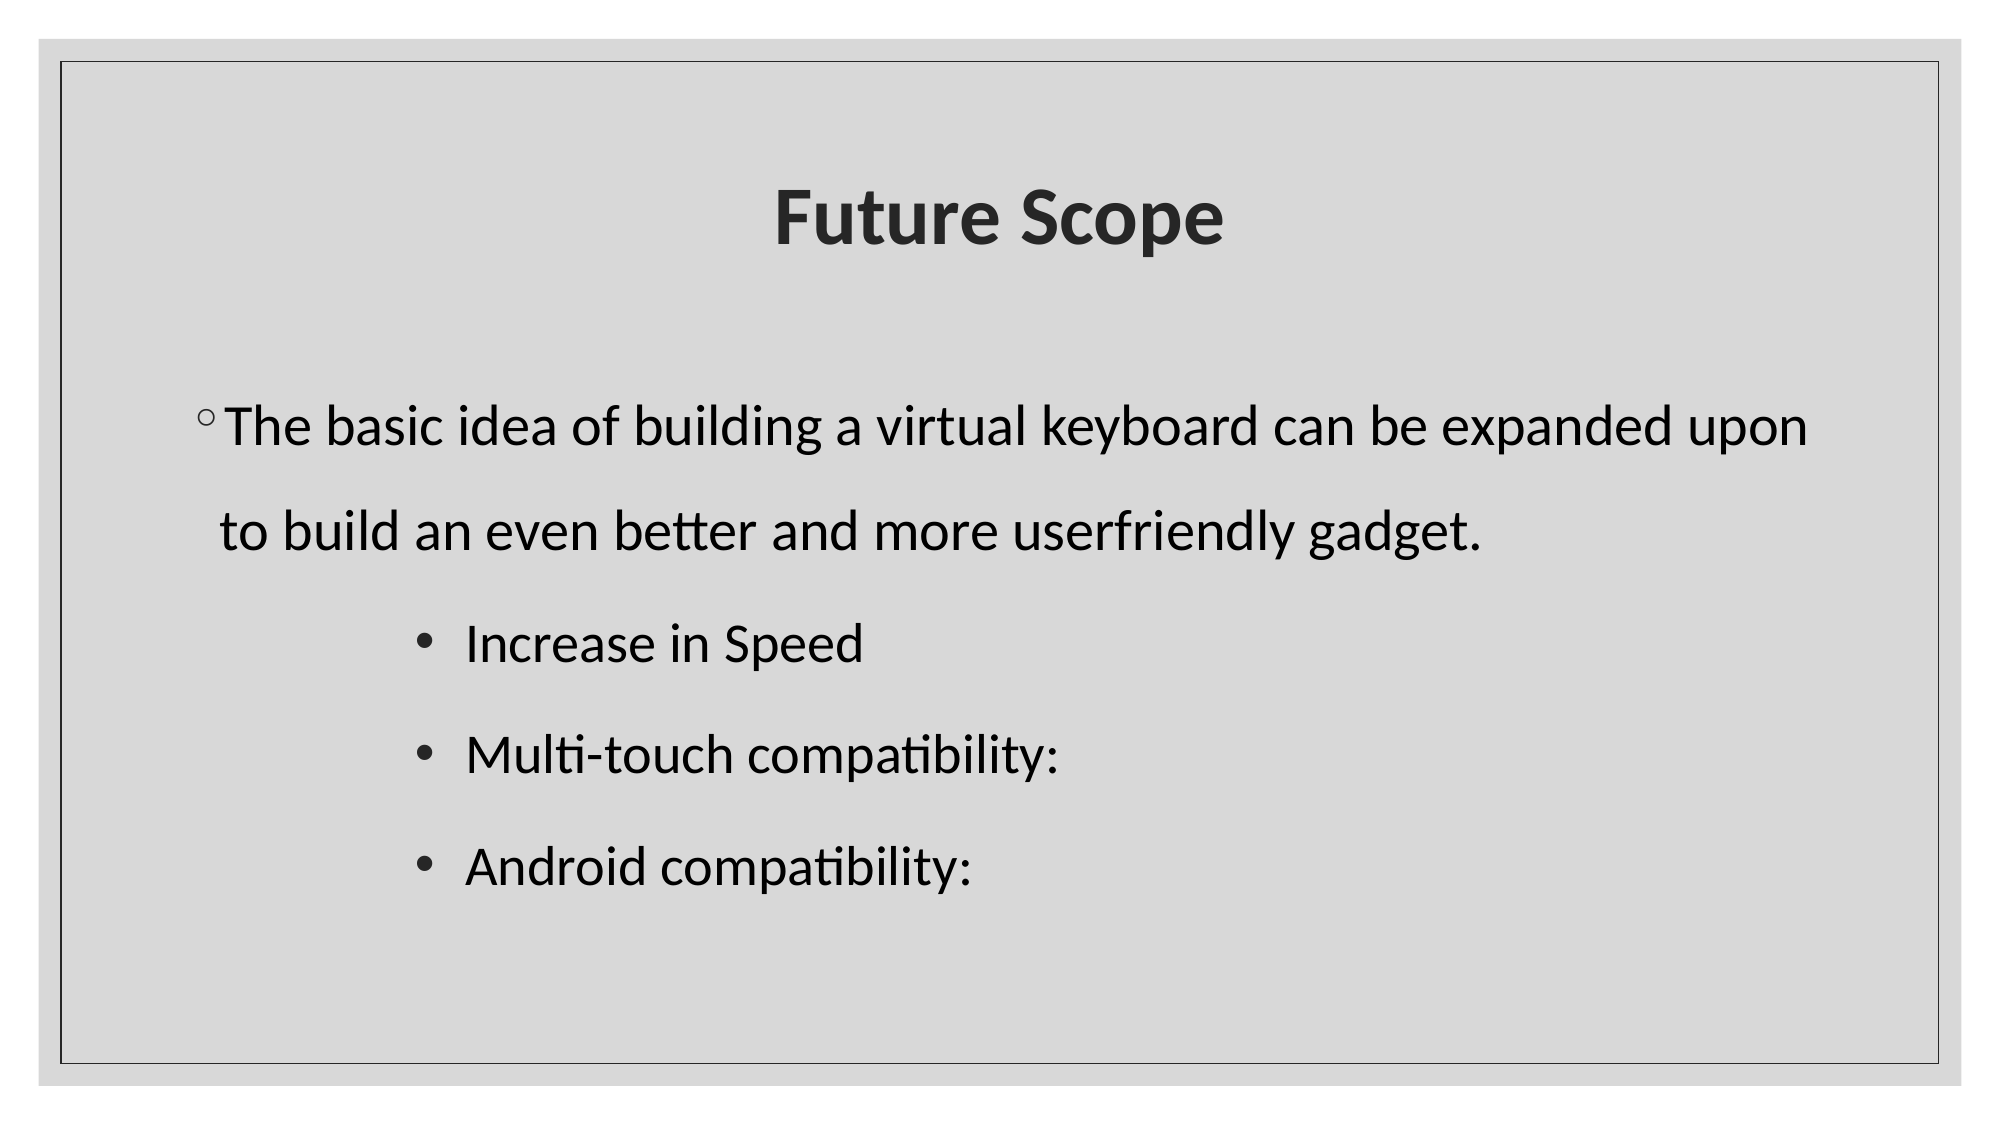

# Future Scope
The basic idea of building a virtual keyboard can be expanded upon to build an even better and more userfriendly gadget. ​
 Increase in Speed​
 Multi-touch compatibility:​
 Android compatibility:​